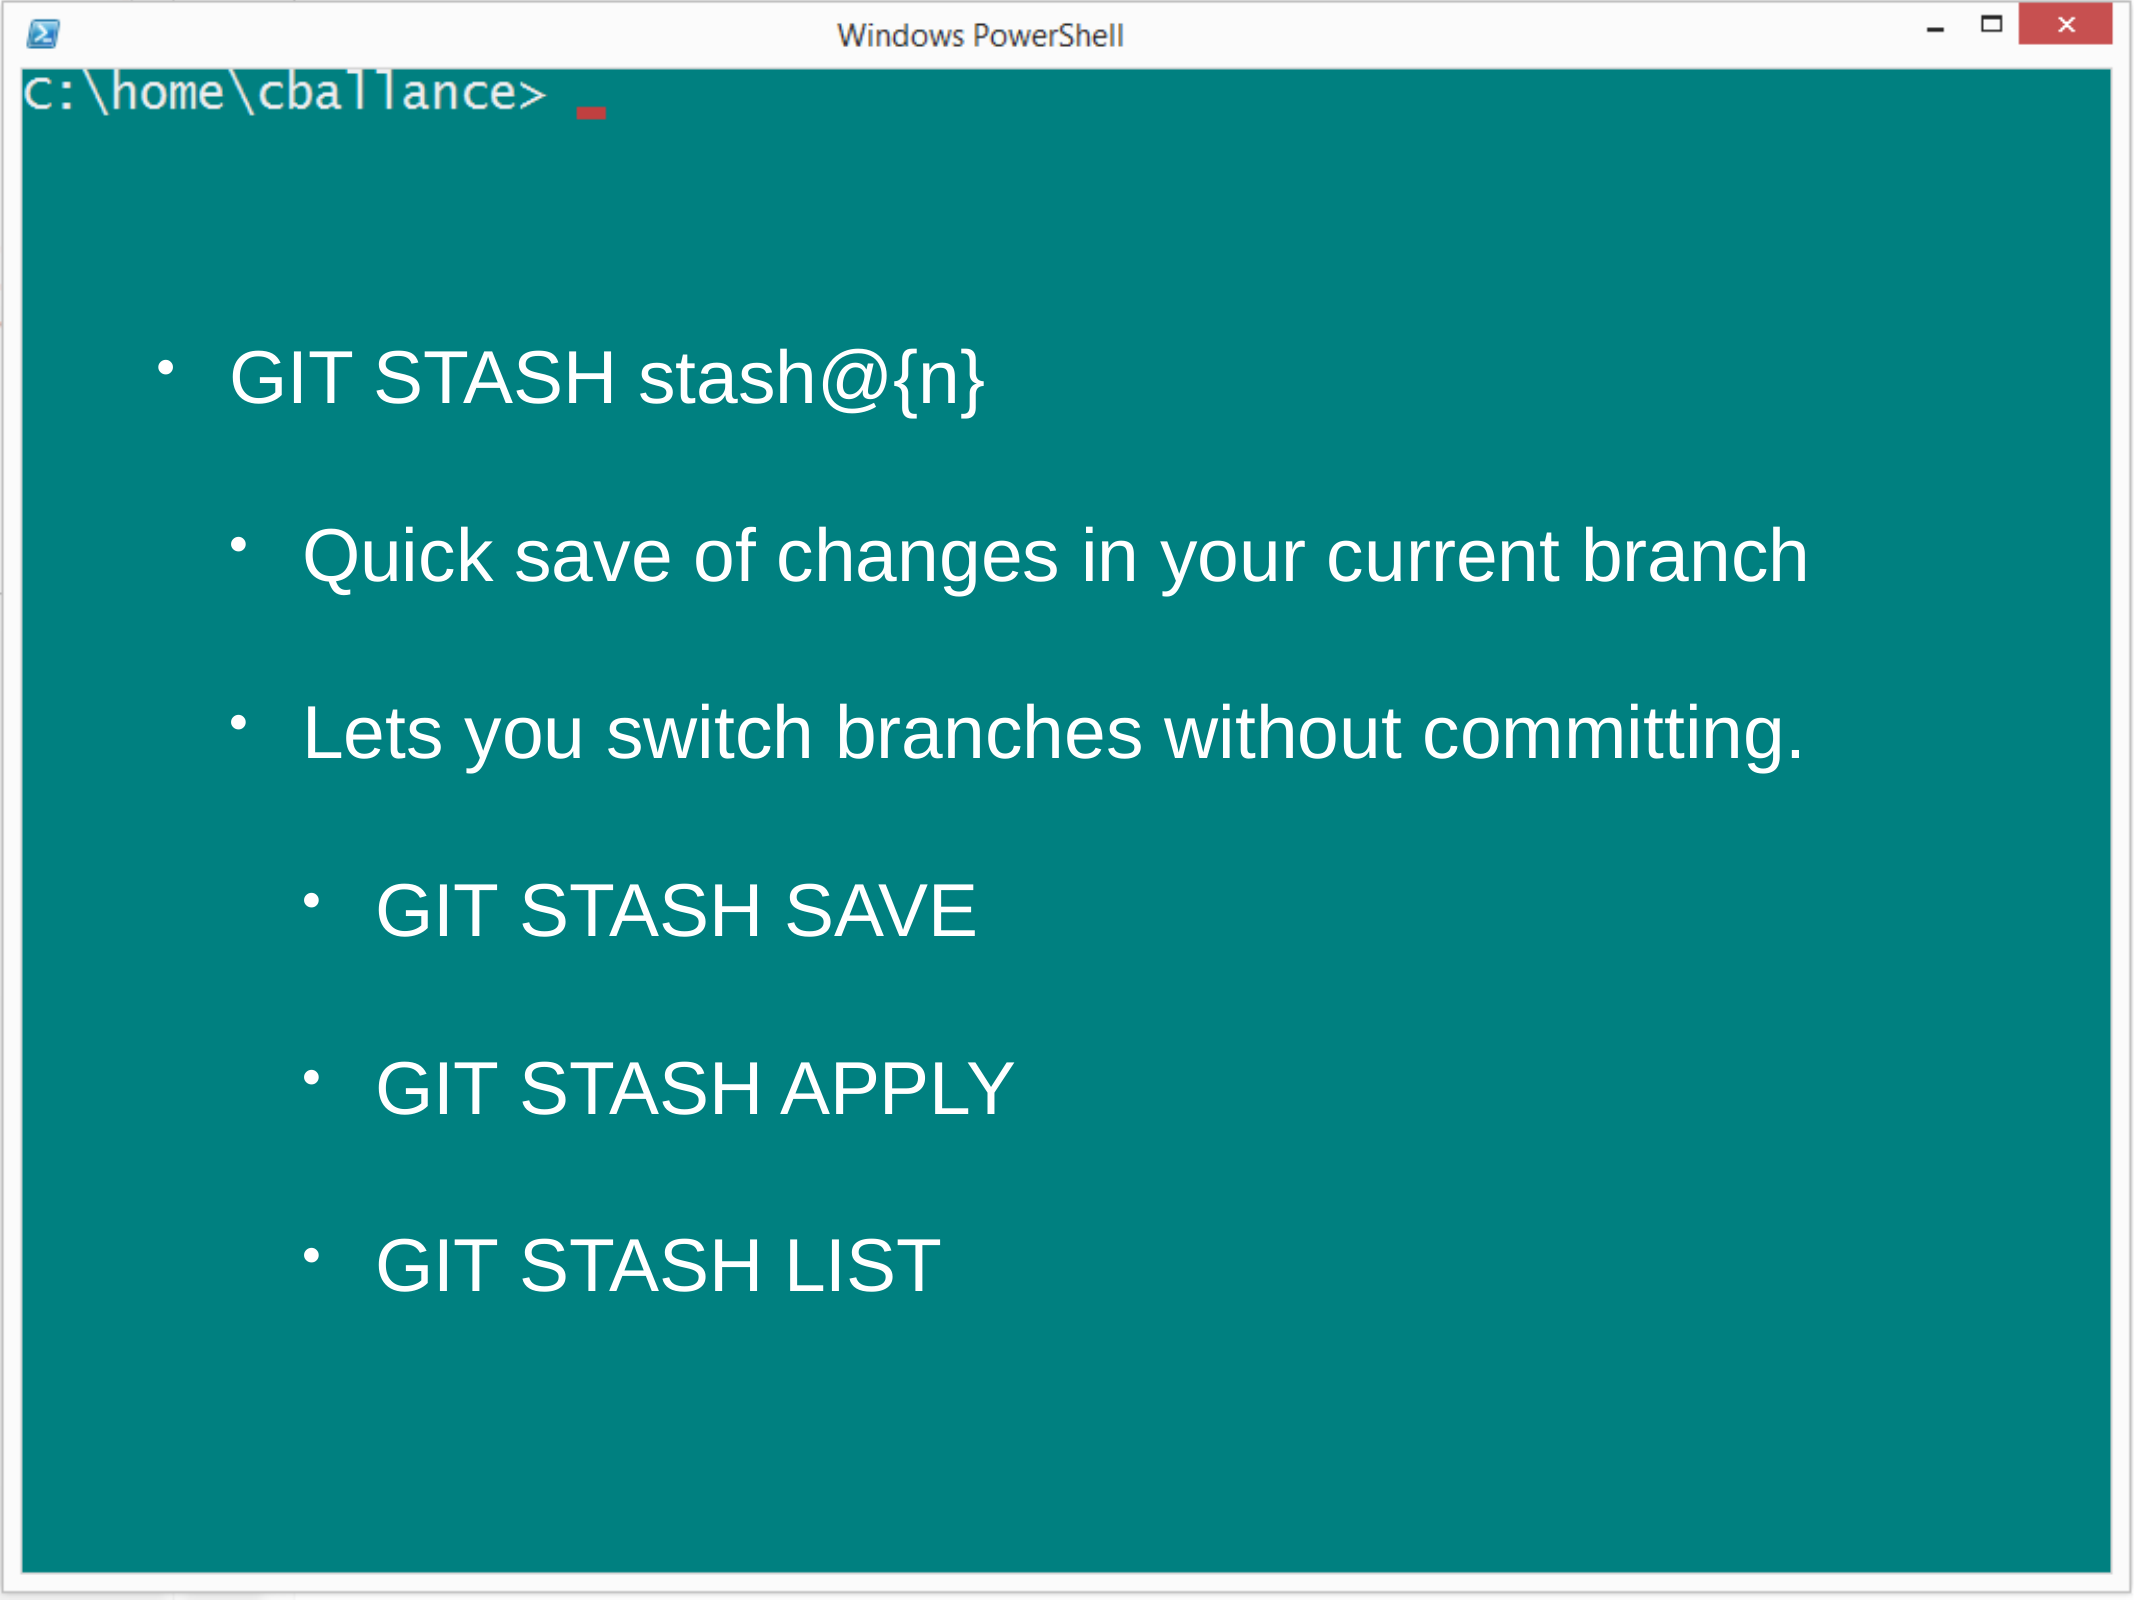

GIT STASH stash@{n}
Quick save of changes in your current branch
Lets you switch branches without committing.
GIT STASH SAVE
GIT STASH APPLY
GIT STASH LIST